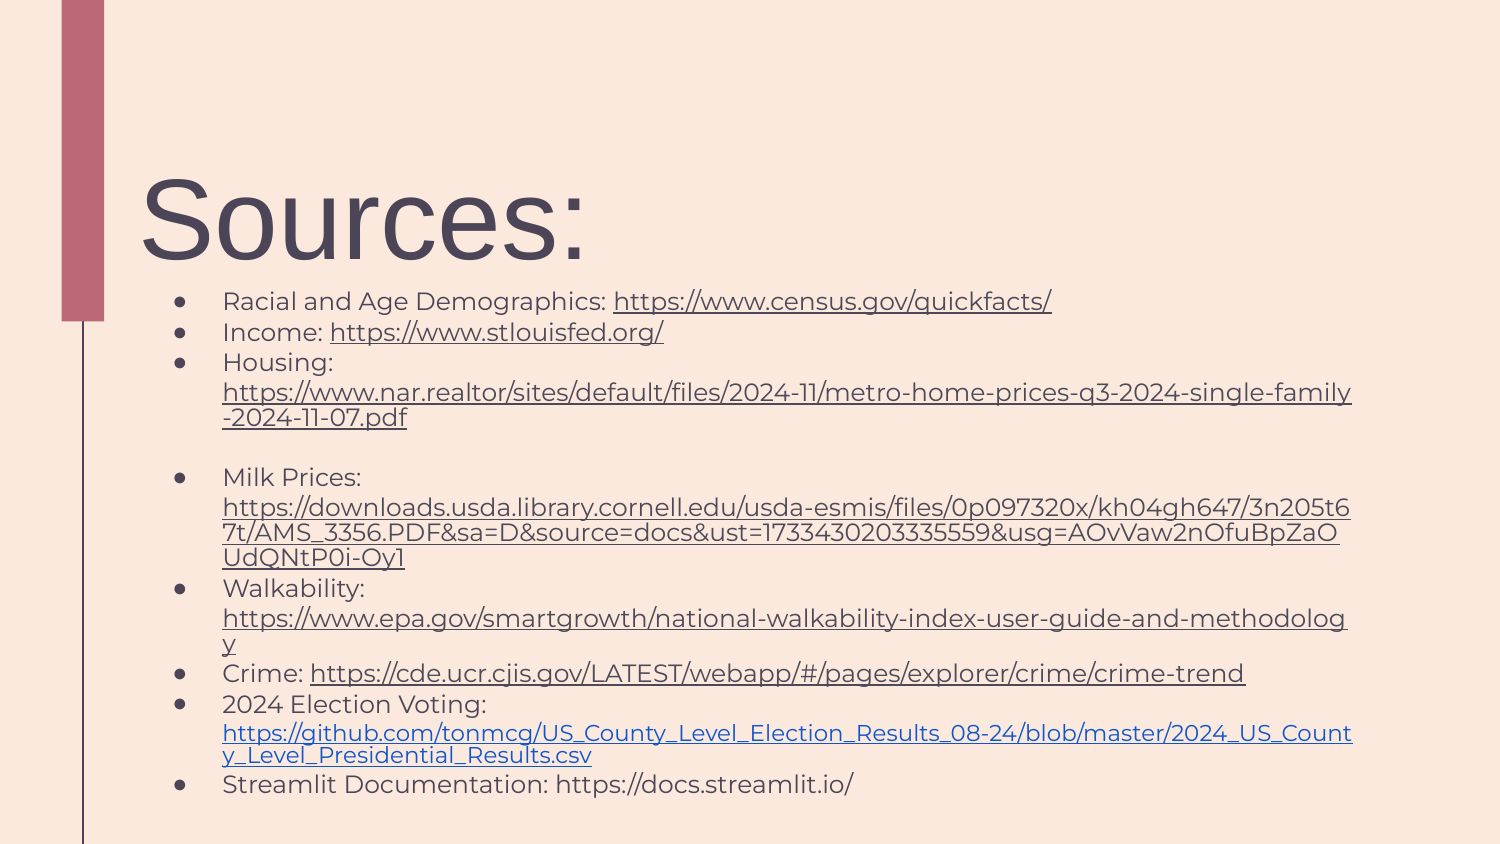

# Sources:
Racial and Age Demographics: https://www.census.gov/quickfacts/
Income: https://www.stlouisfed.org/
Housing: https://www.nar.realtor/sites/default/files/2024-11/metro-home-prices-q3-2024-single-family-2024-11-07.pdf
Milk Prices: https://downloads.usda.library.cornell.edu/usda-esmis/files/0p097320x/kh04gh647/3n205t67t/AMS_3356.PDF&sa=D&source=docs&ust=1733430203335559&usg=AOvVaw2nOfuBpZaOUdQNtP0i-Oy1
Walkability: https://www.epa.gov/smartgrowth/national-walkability-index-user-guide-and-methodology
Crime: https://cde.ucr.cjis.gov/LATEST/webapp/#/pages/explorer/crime/crime-trend
2024 Election Voting: https://github.com/tonmcg/US_County_Level_Election_Results_08-24/blob/master/2024_US_County_Level_Presidential_Results.csv
Streamlit Documentation: https://docs.streamlit.io/